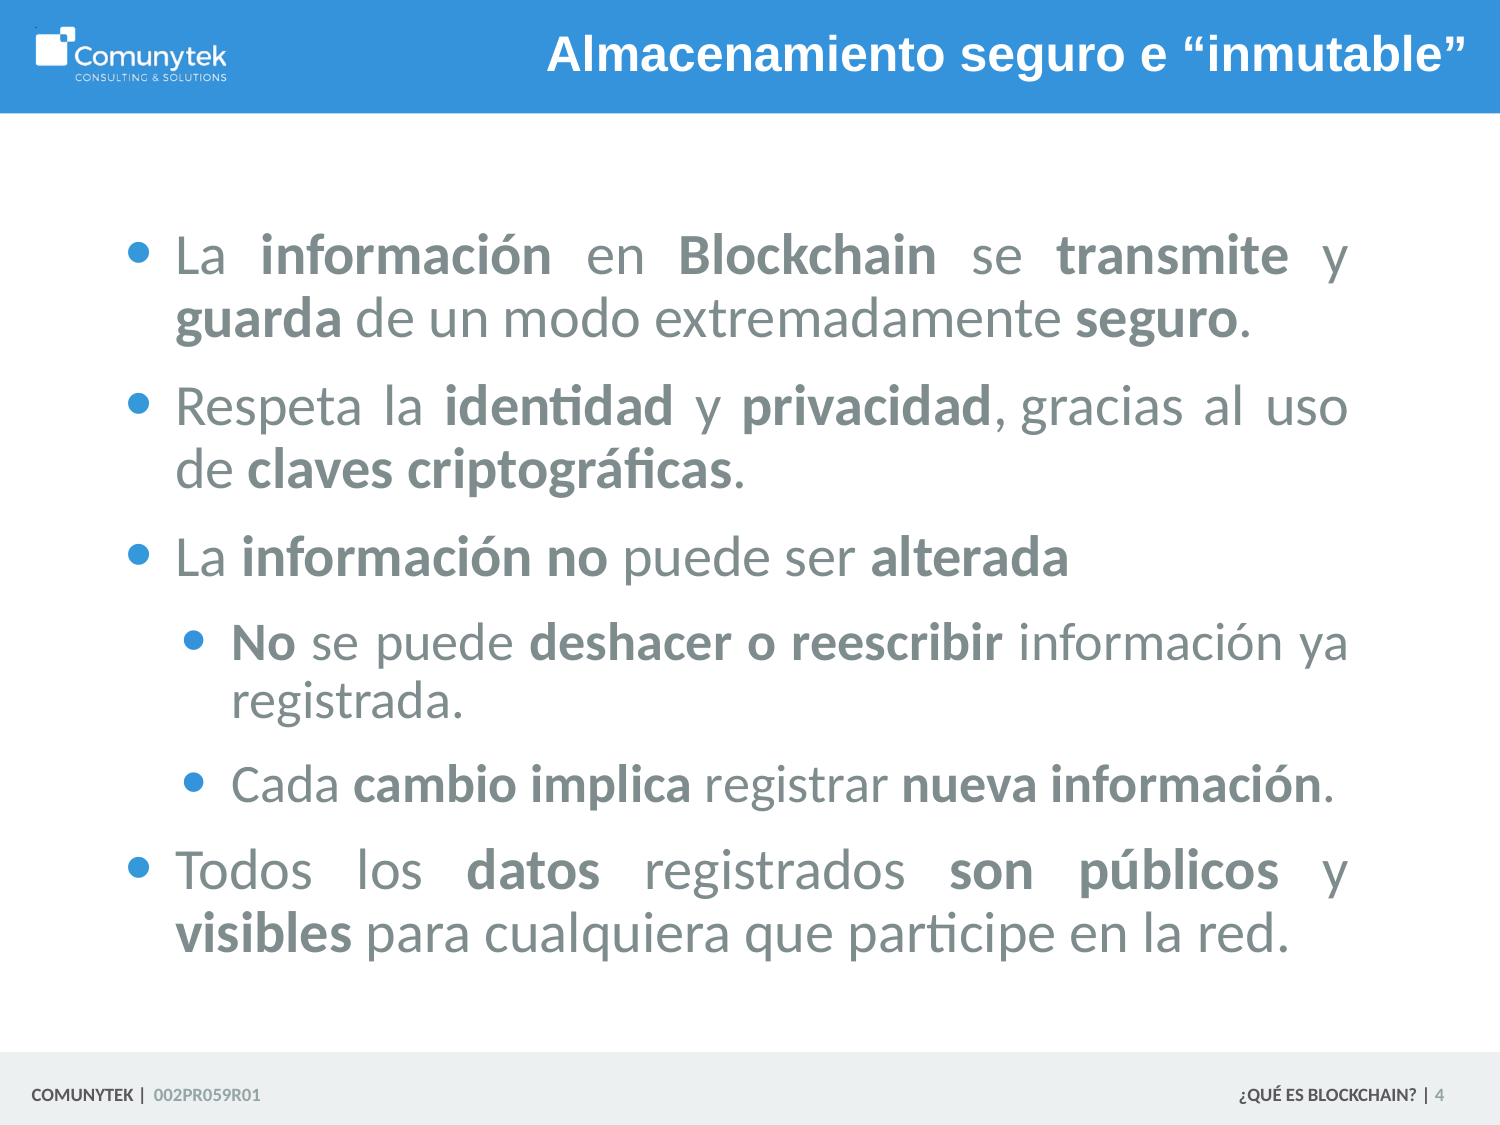

# Almacenamiento seguro e “inmutable”
La información en Blockchain se transmite y guarda de un modo extremadamente seguro.
Respeta la identidad y privacidad, gracias al uso de claves criptográficas.
La información no puede ser alterada
No se puede deshacer o reescribir información ya registrada.
Cada cambio implica registrar nueva información.
Todos los datos registrados son públicos y visibles para cualquiera que participe en la red.
 4